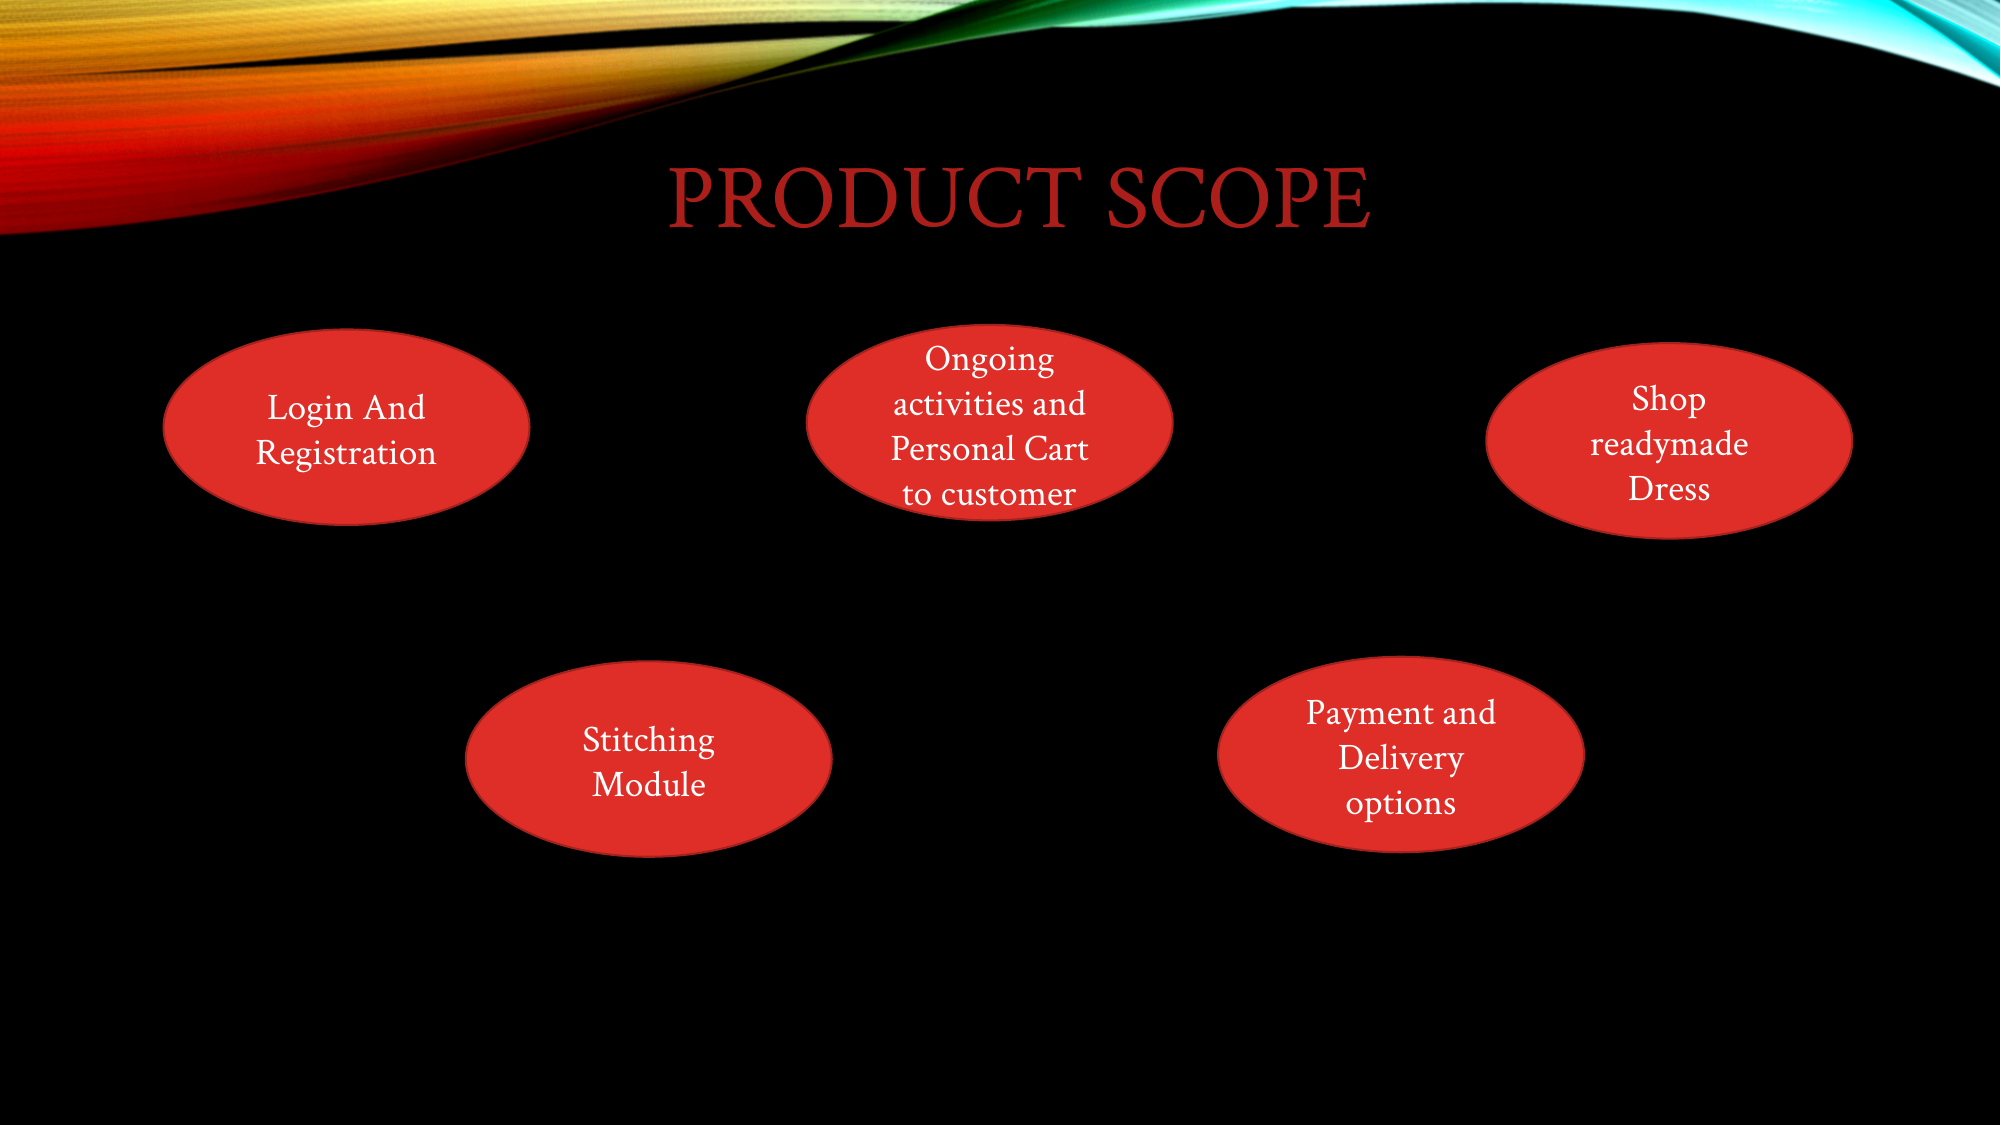

# Product Scope
Ongoing activities and Personal Cart to customer
Login And Registration
Shop readymade Dress
Payment and Delivery options
Stitching Module